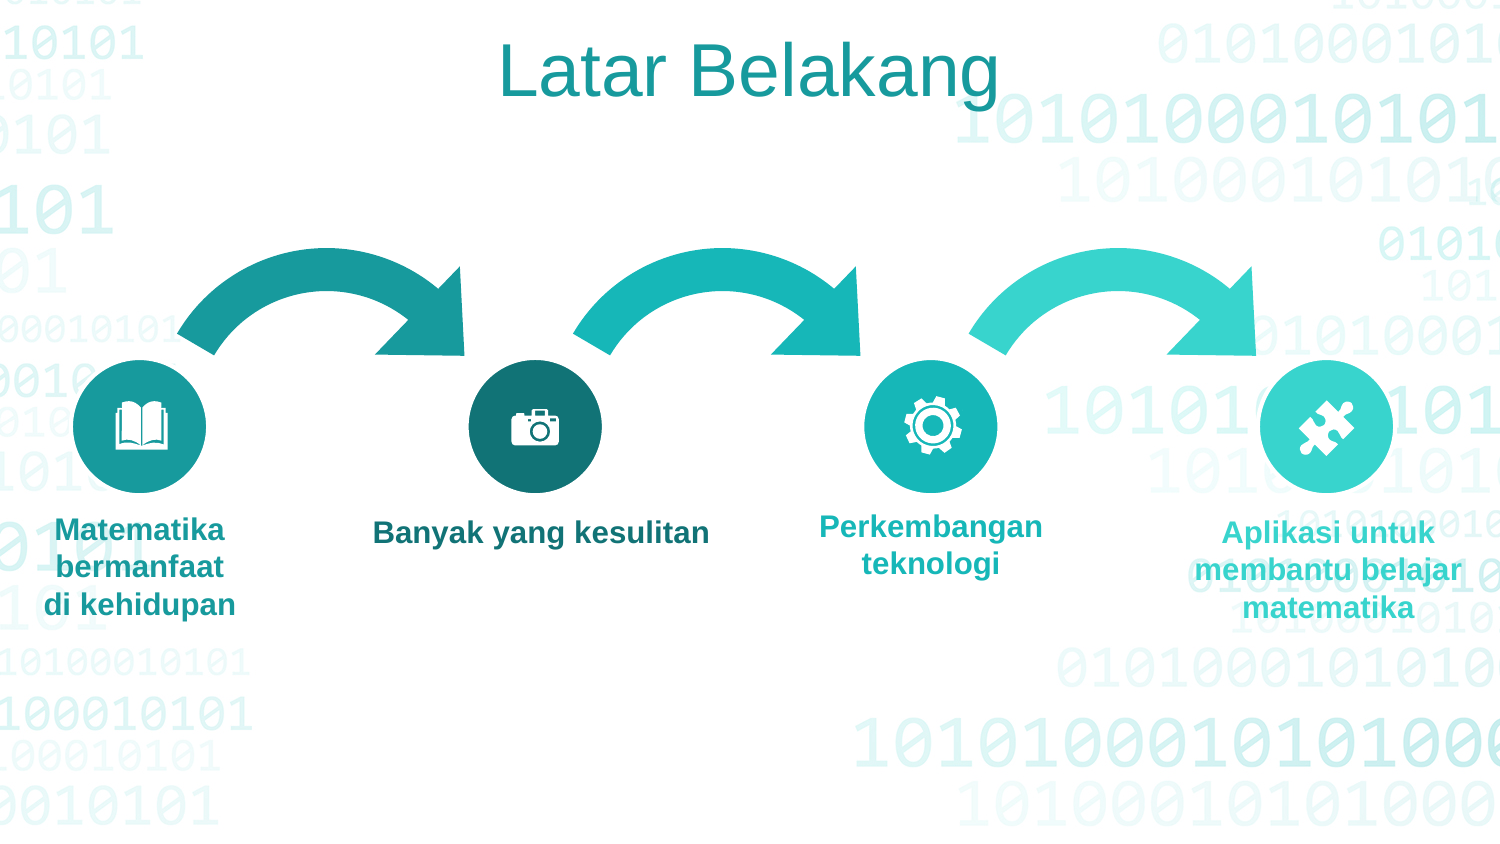

Latar Belakang

Perkembangan teknologi
Matematika
bermanfaat
di kehidupan
Banyak yang kesulitan
Aplikasi untuk membantu belajar matematika